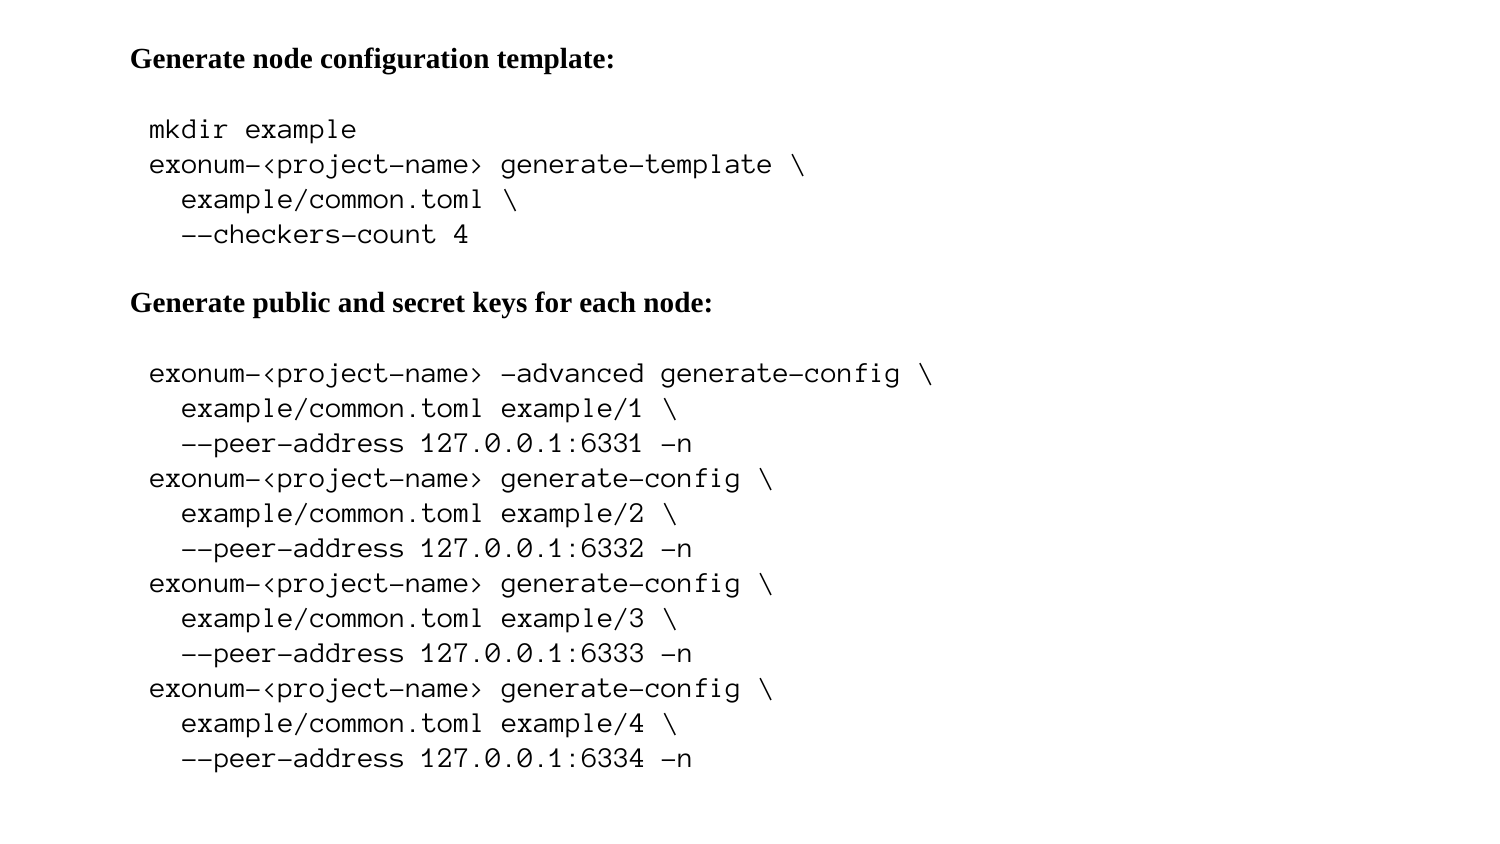

Generate node configuration template:

mkdir example
exonum-<project-name> generate-template \
  example/common.toml \
  --checkers-count 4

Generate public and secret keys for each node:

exonum-<project-name> -advanced generate-config \
  example/common.toml example/1 \
  --peer-address 127.0.0.1:6331 -n
exonum-<project-name> generate-config \
  example/common.toml example/2 \
  --peer-address 127.0.0.1:6332 -n
exonum-<project-name> generate-config \
  example/common.toml example/3 \
  --peer-address 127.0.0.1:6333 -n
exonum-<project-name> generate-config \
  example/common.toml example/4 \
  --peer-address 127.0.0.1:6334 -n